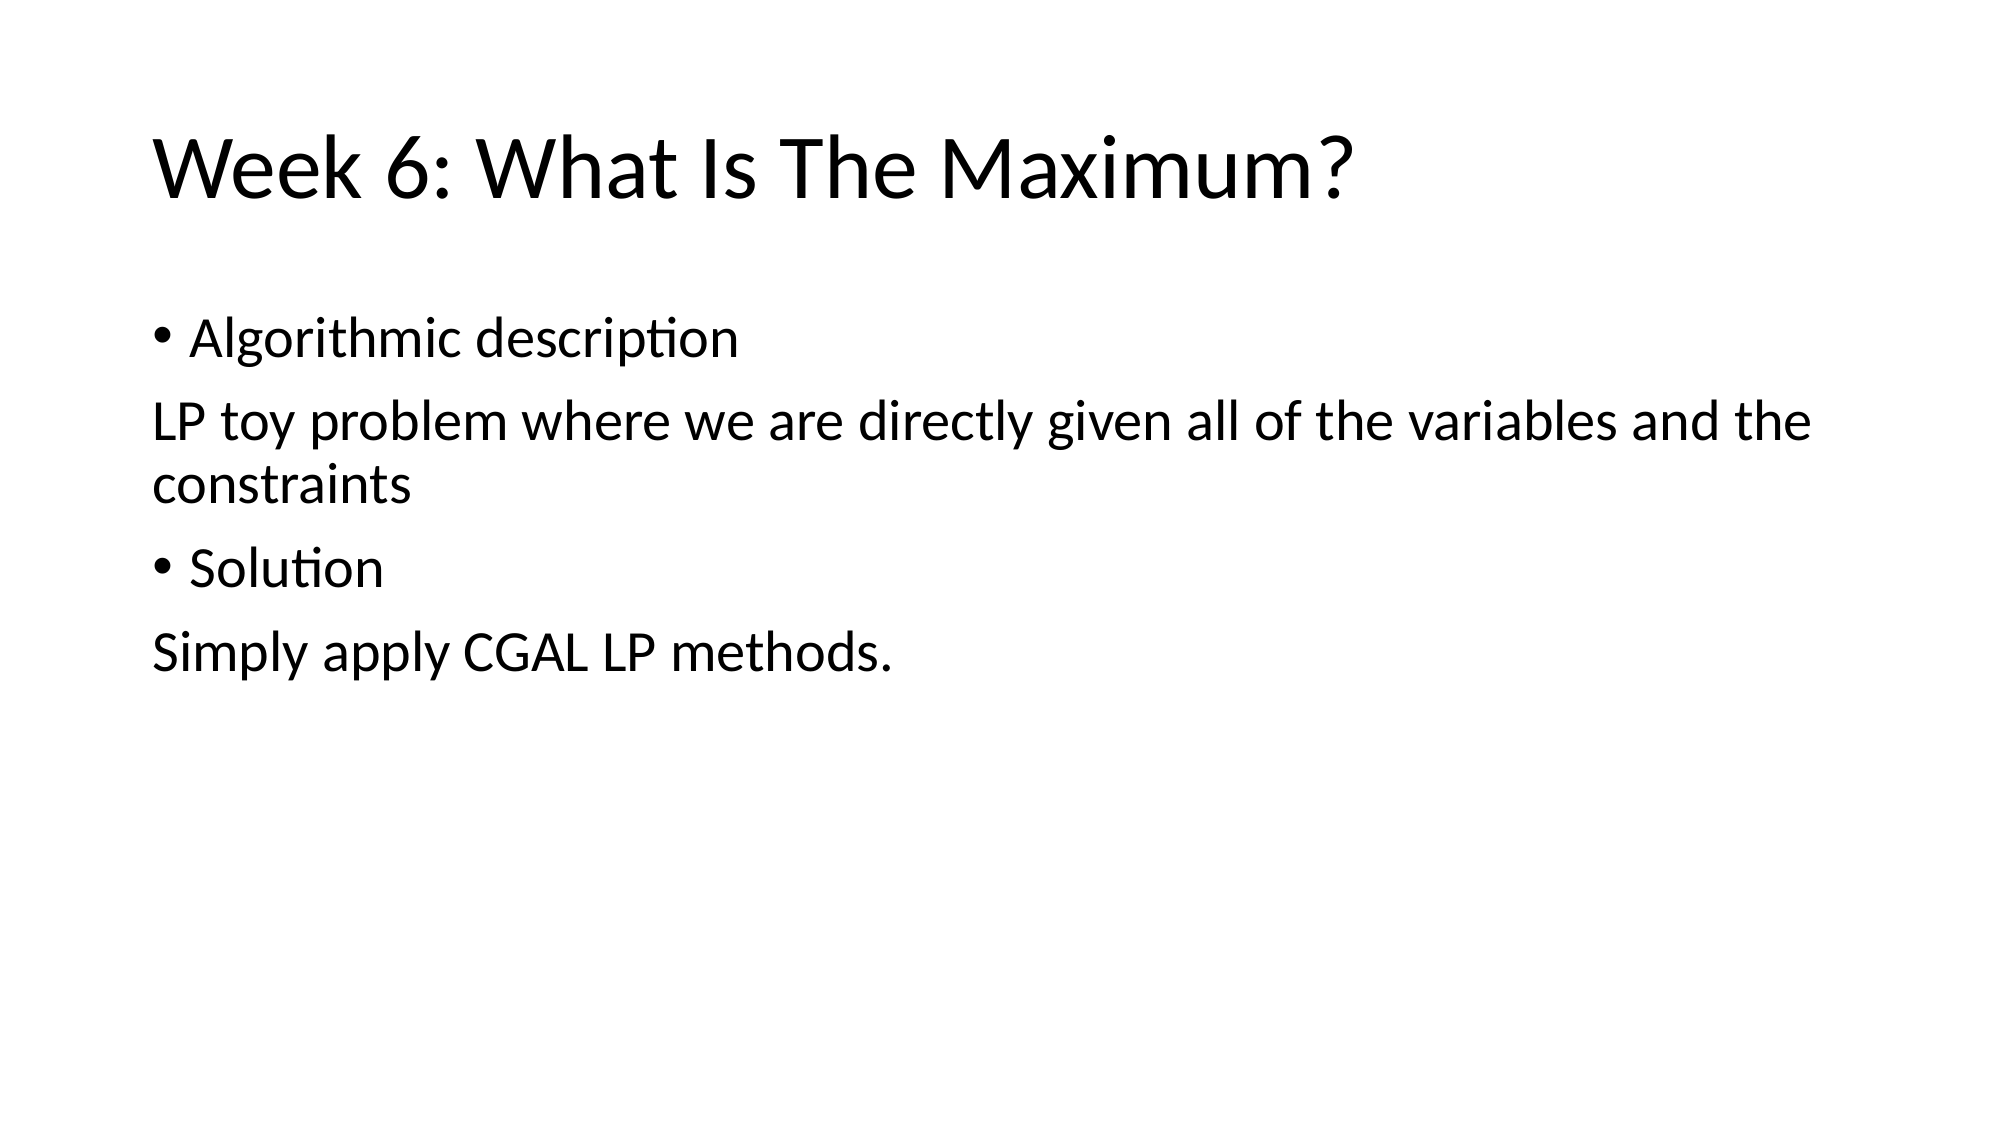

# Week 6: What Is The Maximum?
Algorithmic description
LP toy problem where we are directly given all of the variables and the constraints
Solution
Simply apply CGAL LP methods.